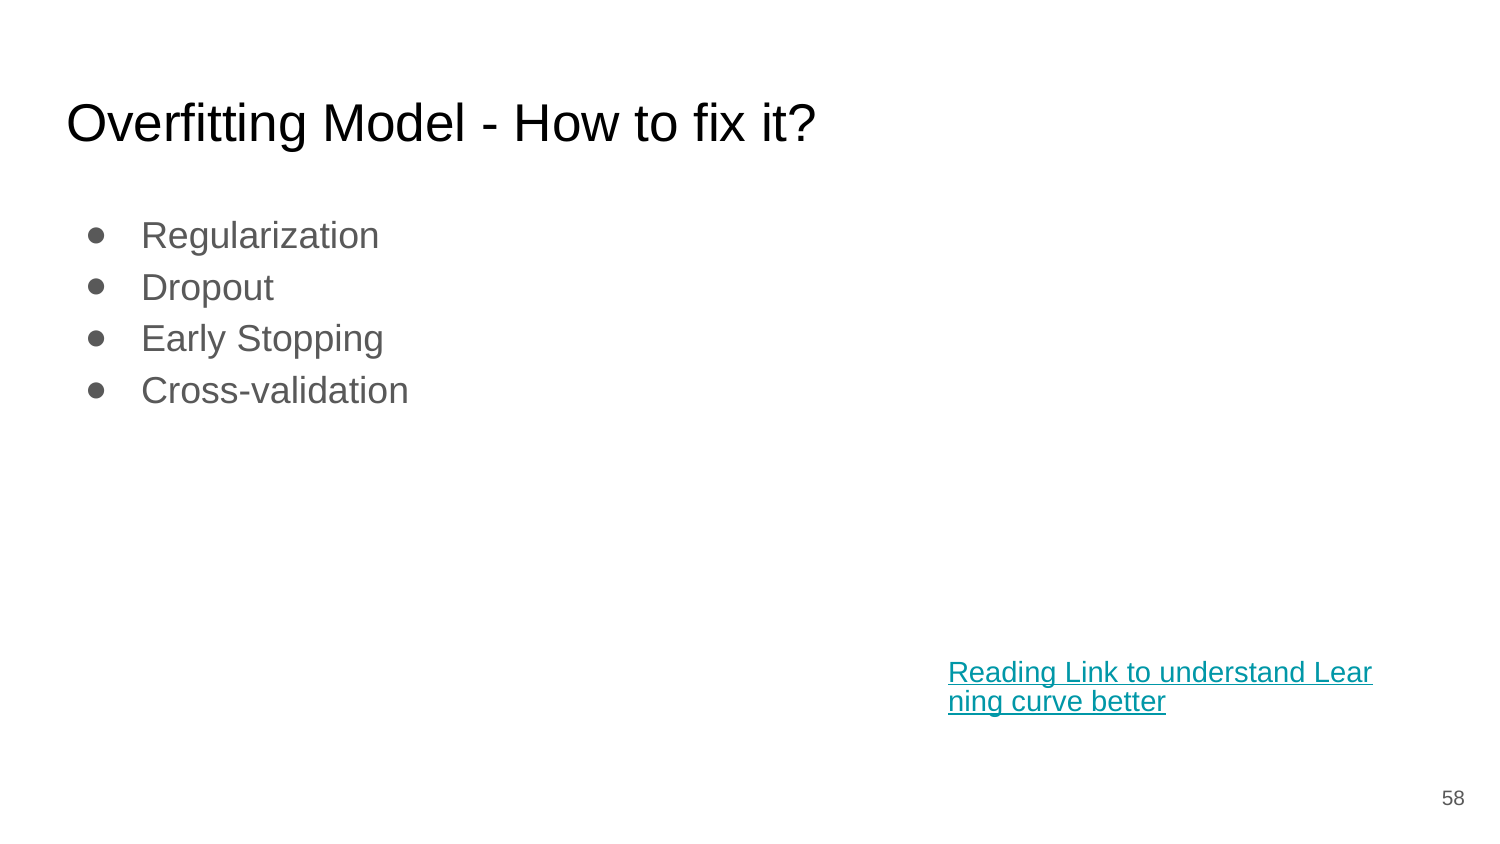

# Overfitting Model - How to fix it?
Regularization
Dropout
Early Stopping
Cross-validation
Reading Link to understand Learning curve better
58